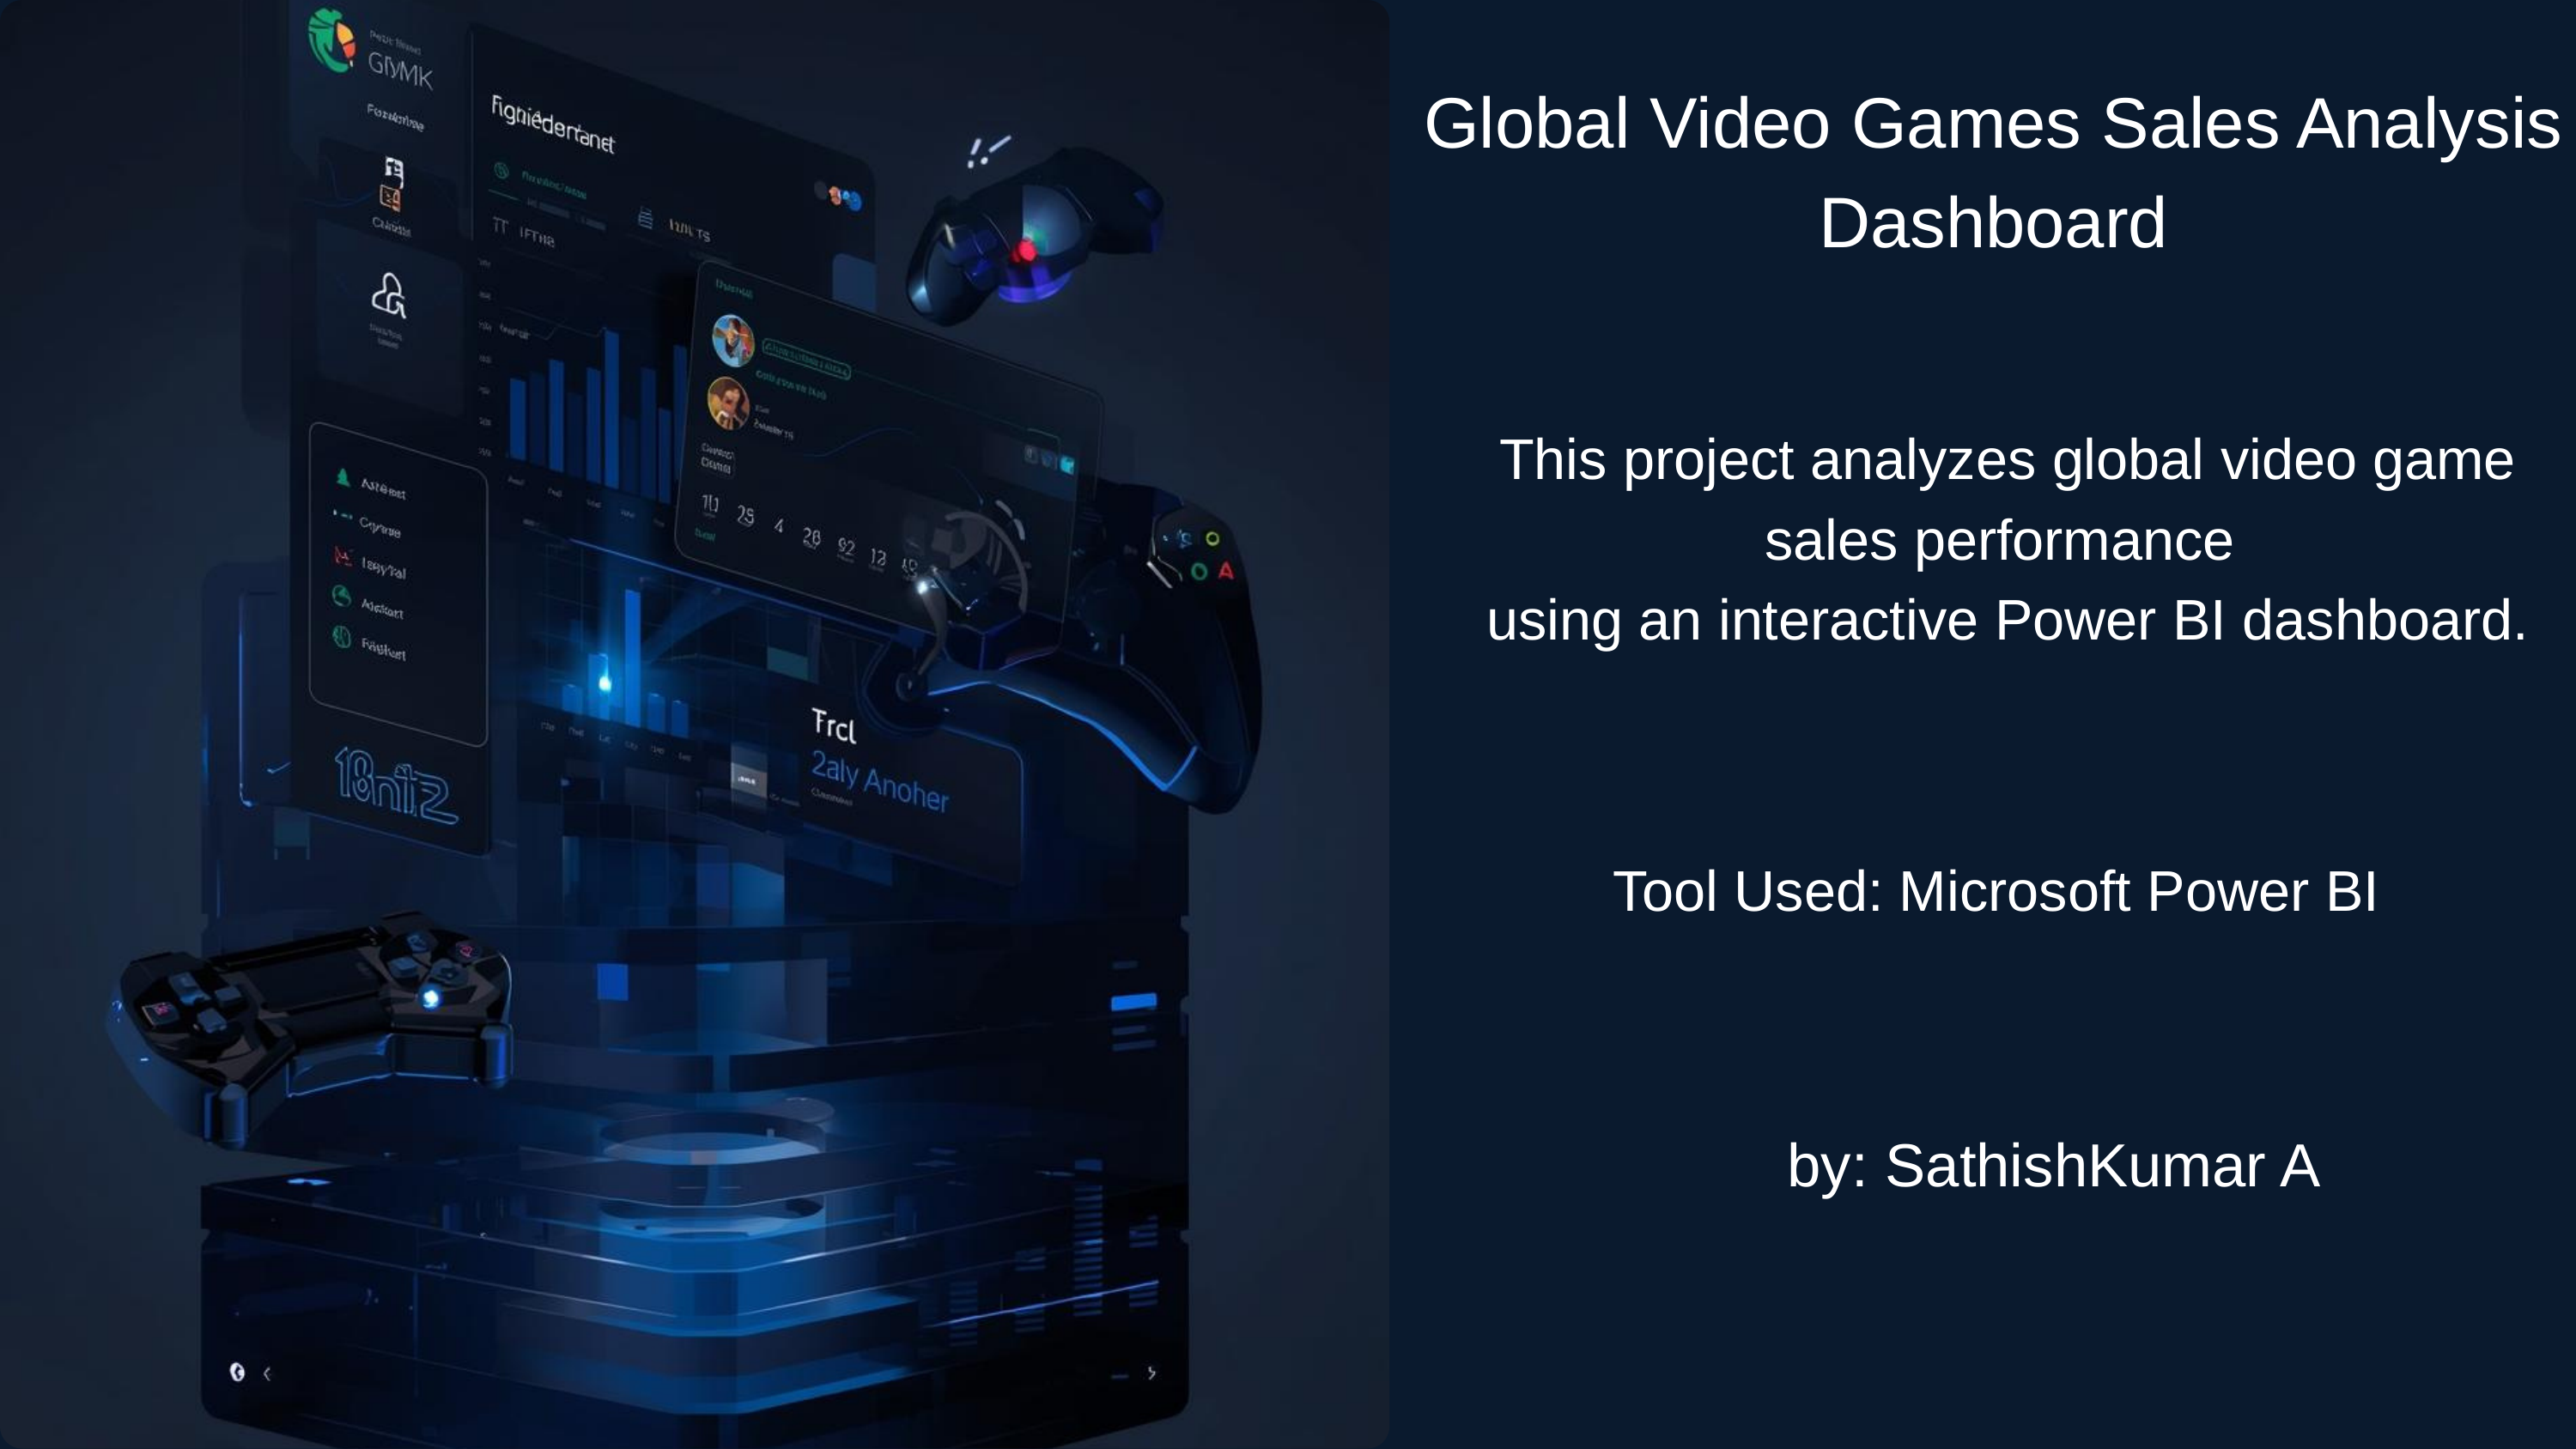

Global Video Games Sales Analysis Dashboard
This project analyzes global video game sales performance
using an interactive Power BI dashboard.
Tool Used: Microsoft Power BI
by: SathishKumar A